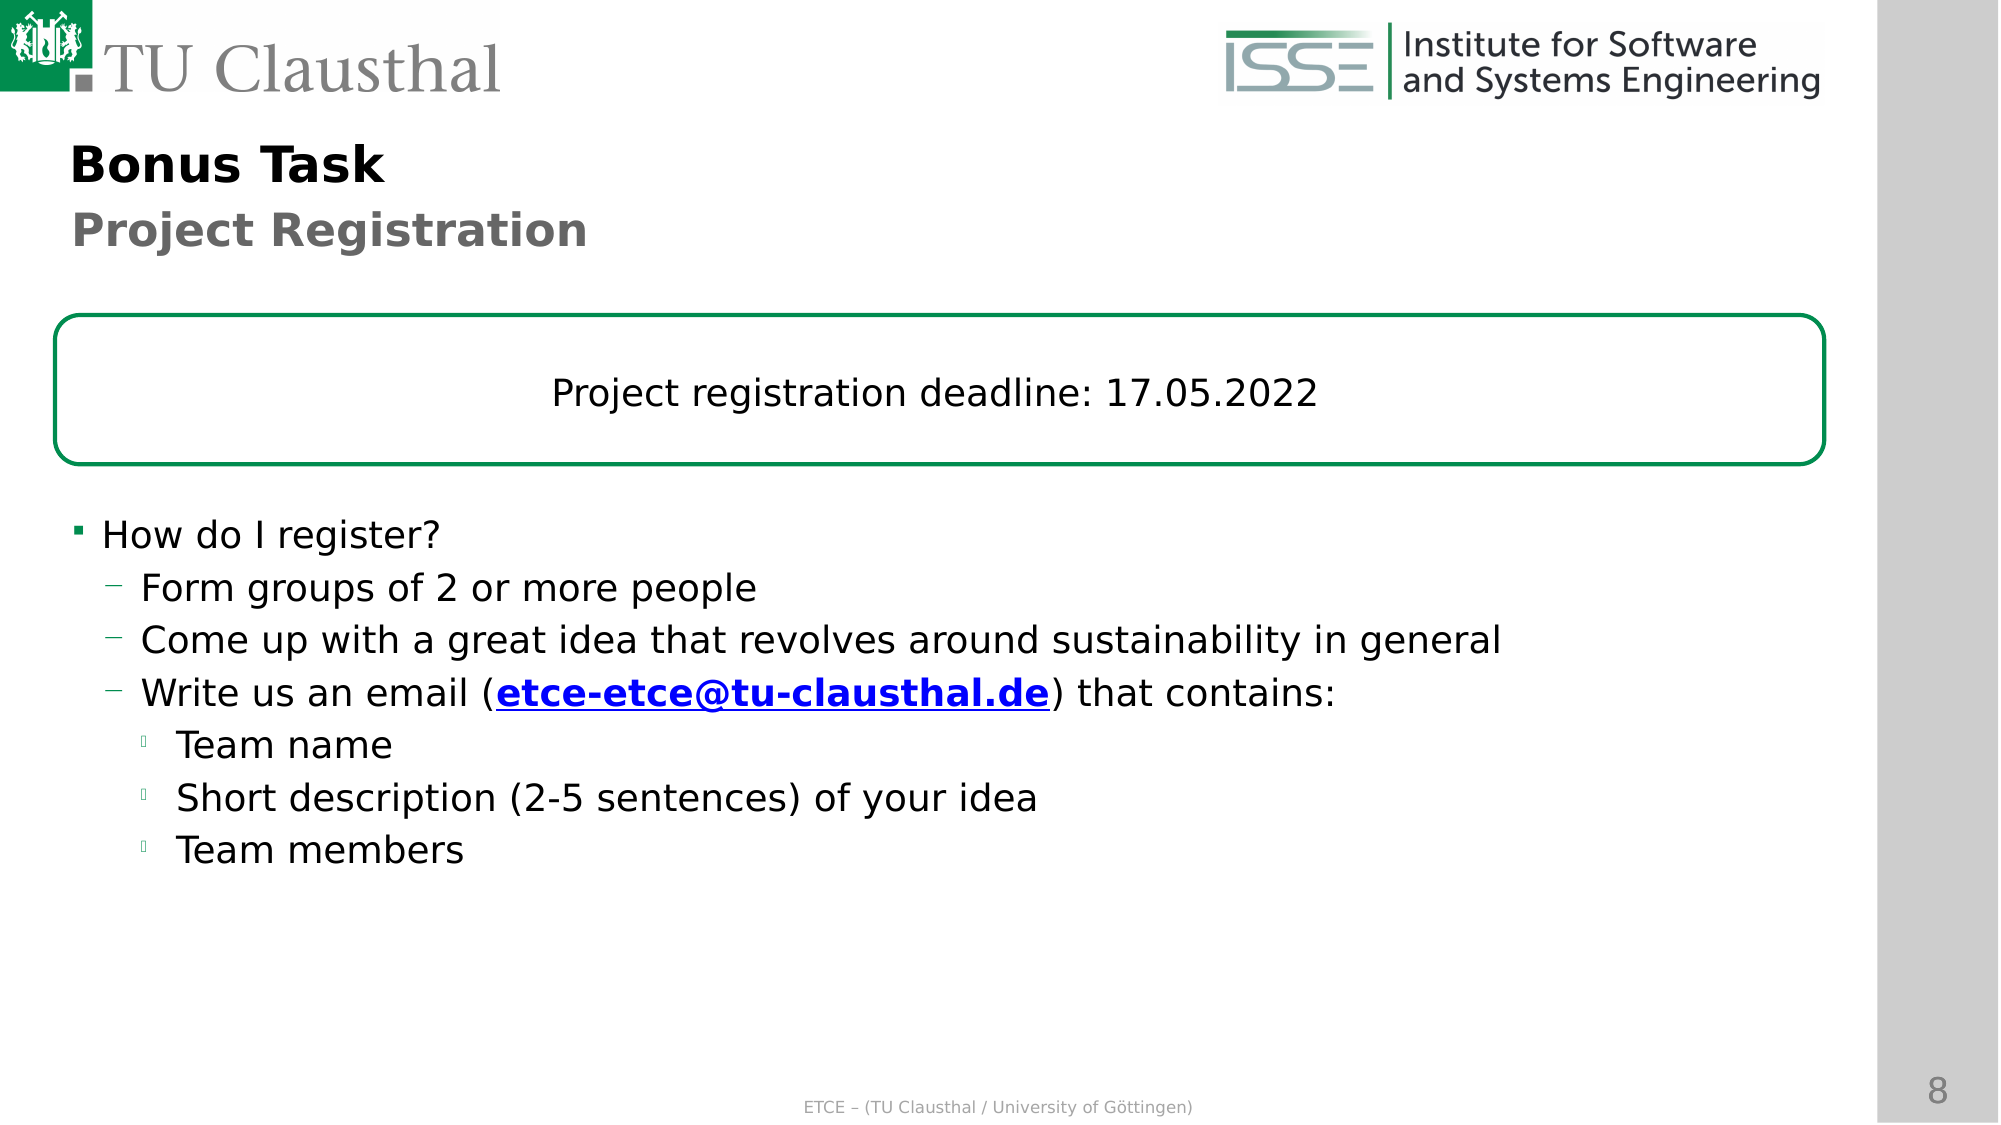

Bonus Task
Project Registration
Project registration deadline: 17.05.2022

How do I register?
Form groups of 2 or more people
Come up with a great idea that revolves around sustainability in general
Write us an email (etce-etce@tu-clausthal.de) that contains:
Team name
Short description (2-5 sentences) of your idea
Team members